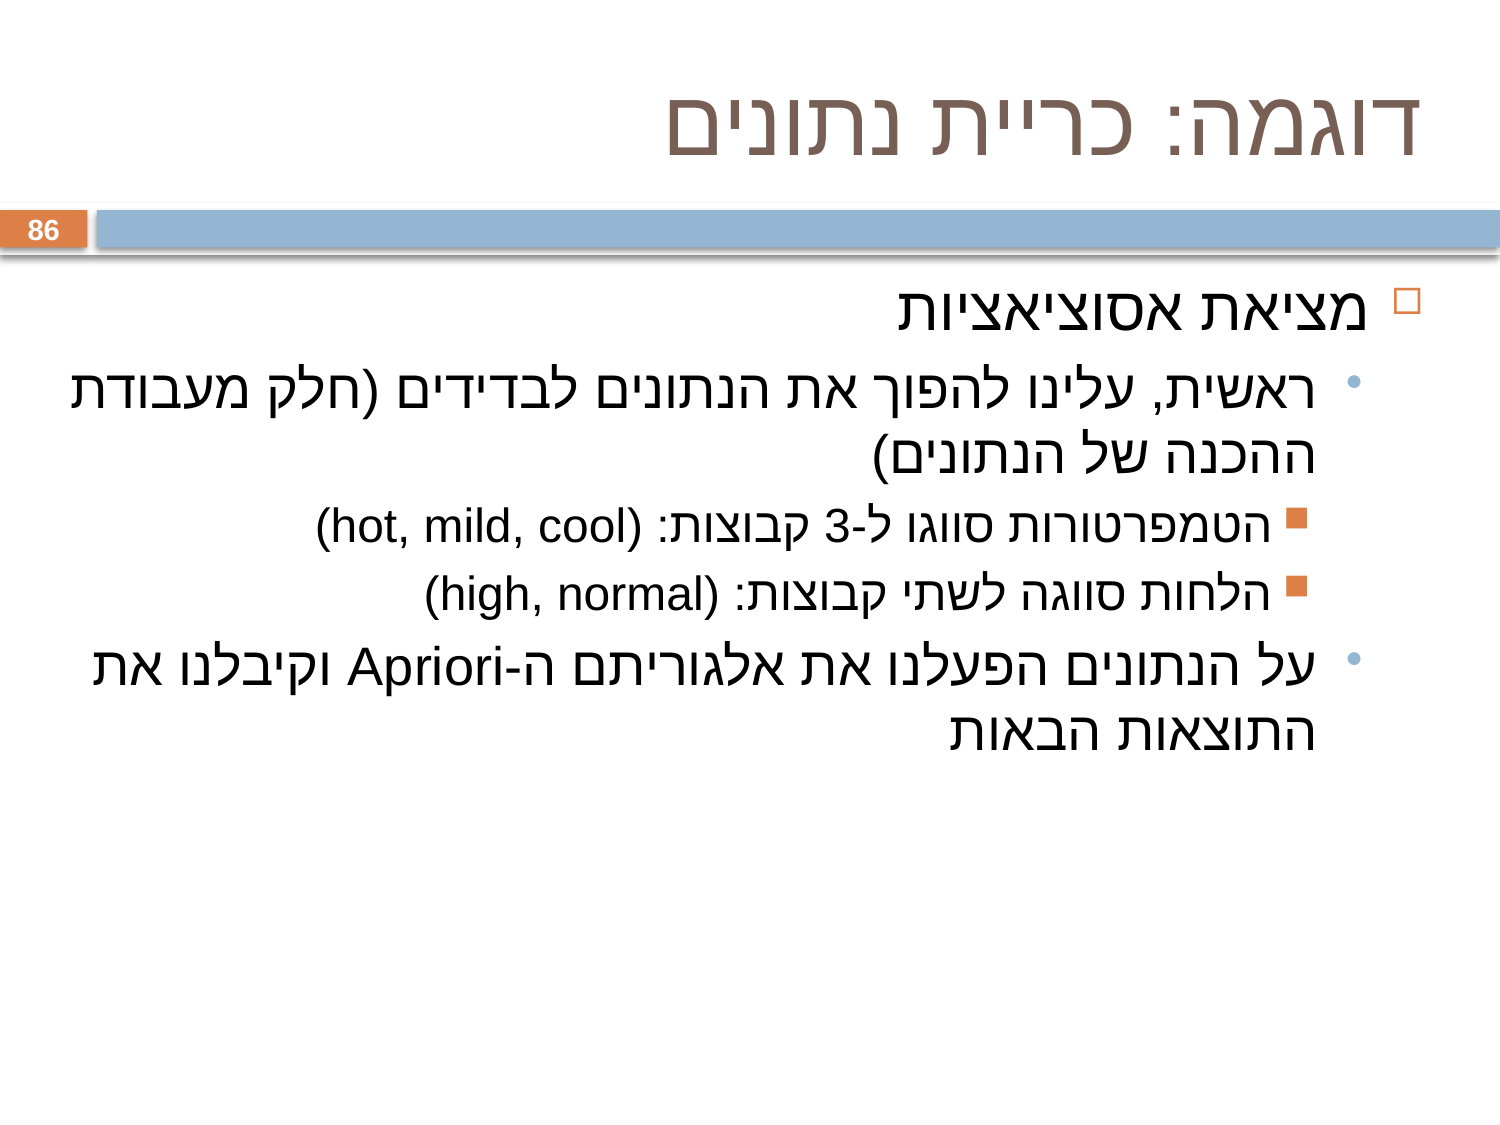

# דוגמה: כריית נתונים
86
מציאת אסוציאציות
ראשית, עלינו להפוך את הנתונים לבדידים (חלק מעבודת ההכנה של הנתונים)
הטמפרטורות סווגו ל-3 קבוצות: (hot, mild, cool)
הלחות סווגה לשתי קבוצות: (high, normal)
על הנתונים הפעלנו את אלגוריתם ה-Apriori וקיבלנו את התוצאות הבאות